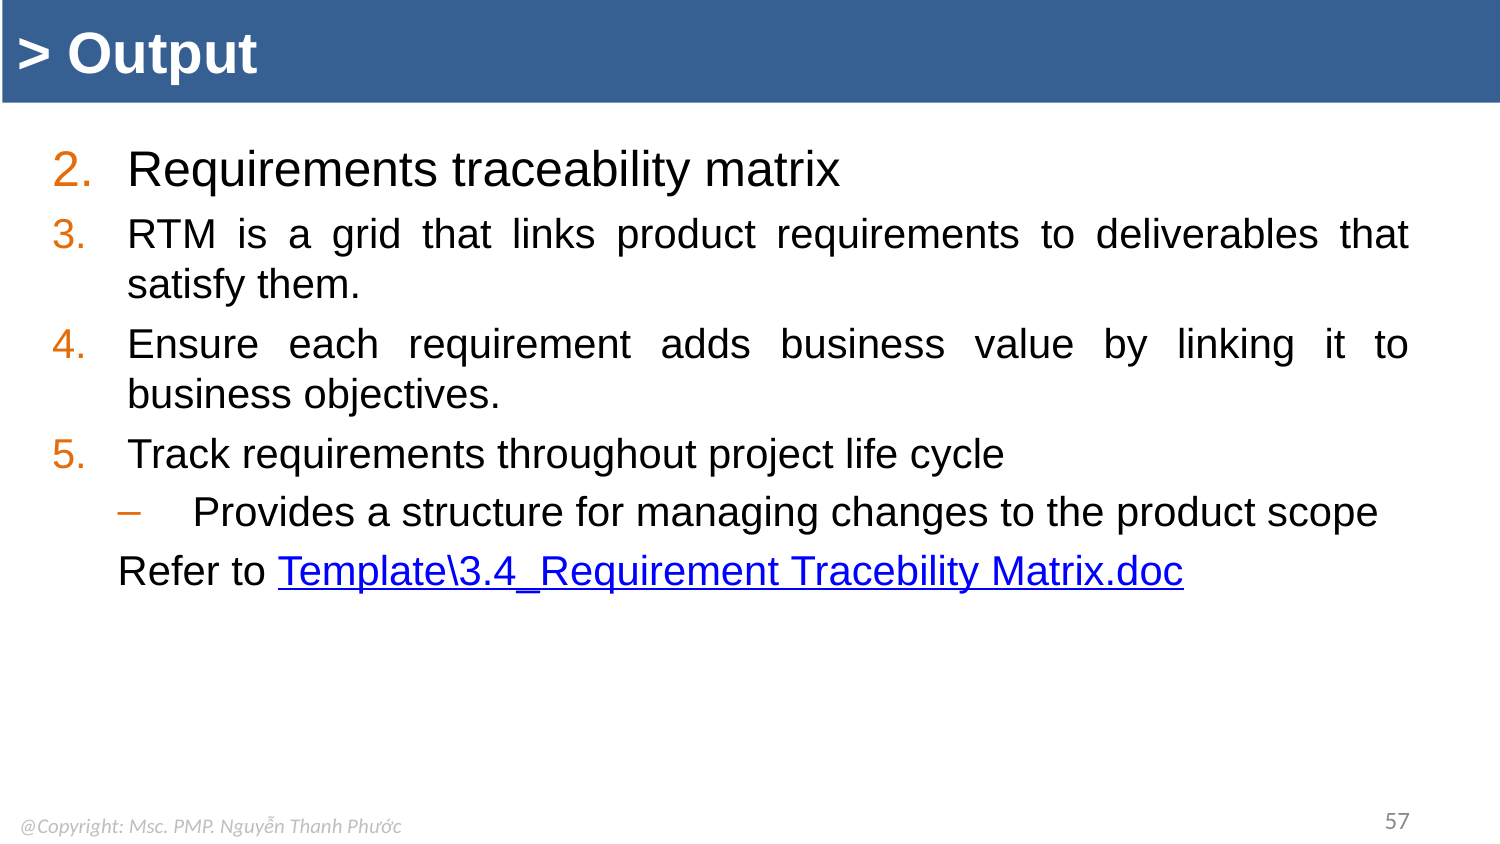

# > Output
Requirements traceability matrix
RTM is a grid that links product requirements to deliverables that satisfy them.
Ensure each requirement adds business value by linking it to business objectives.
Track requirements throughout project life cycle
Provides a structure for managing changes to the product scope
Refer to Template\3.4_Requirement Tracebility Matrix.doc

57